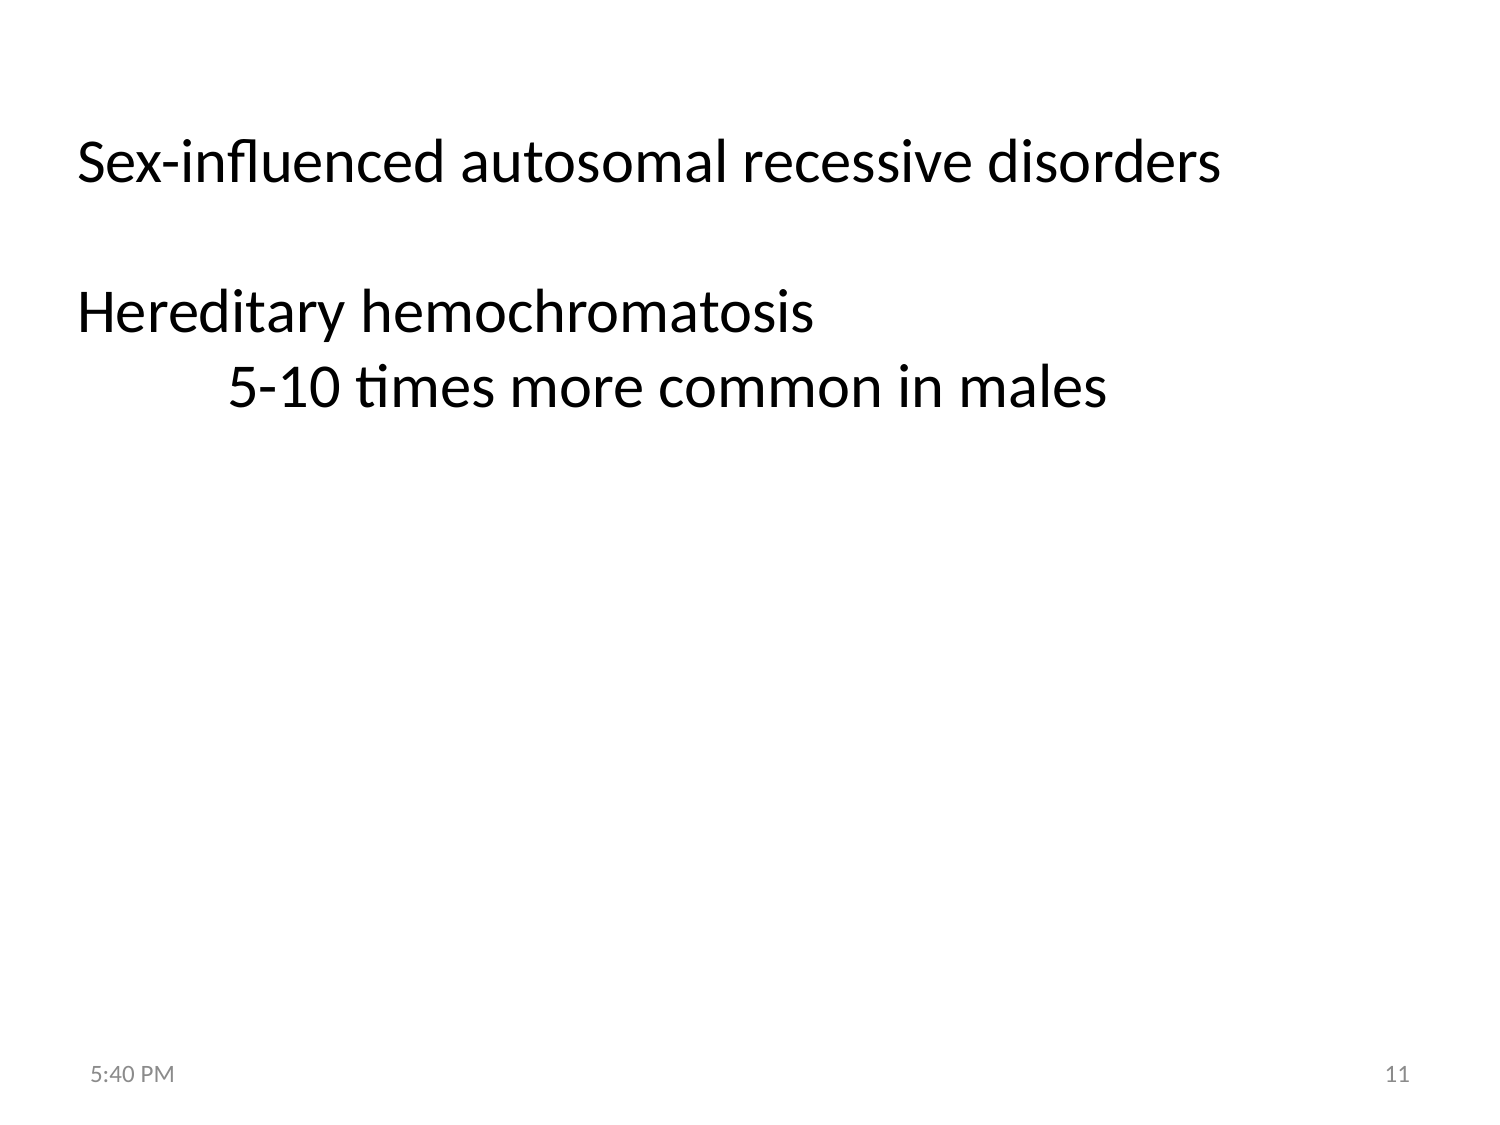

Sex-influenced autosomal recessive disorders

Hereditary hemochromatosis
	5-10 times more common in males
5:40 PM
11